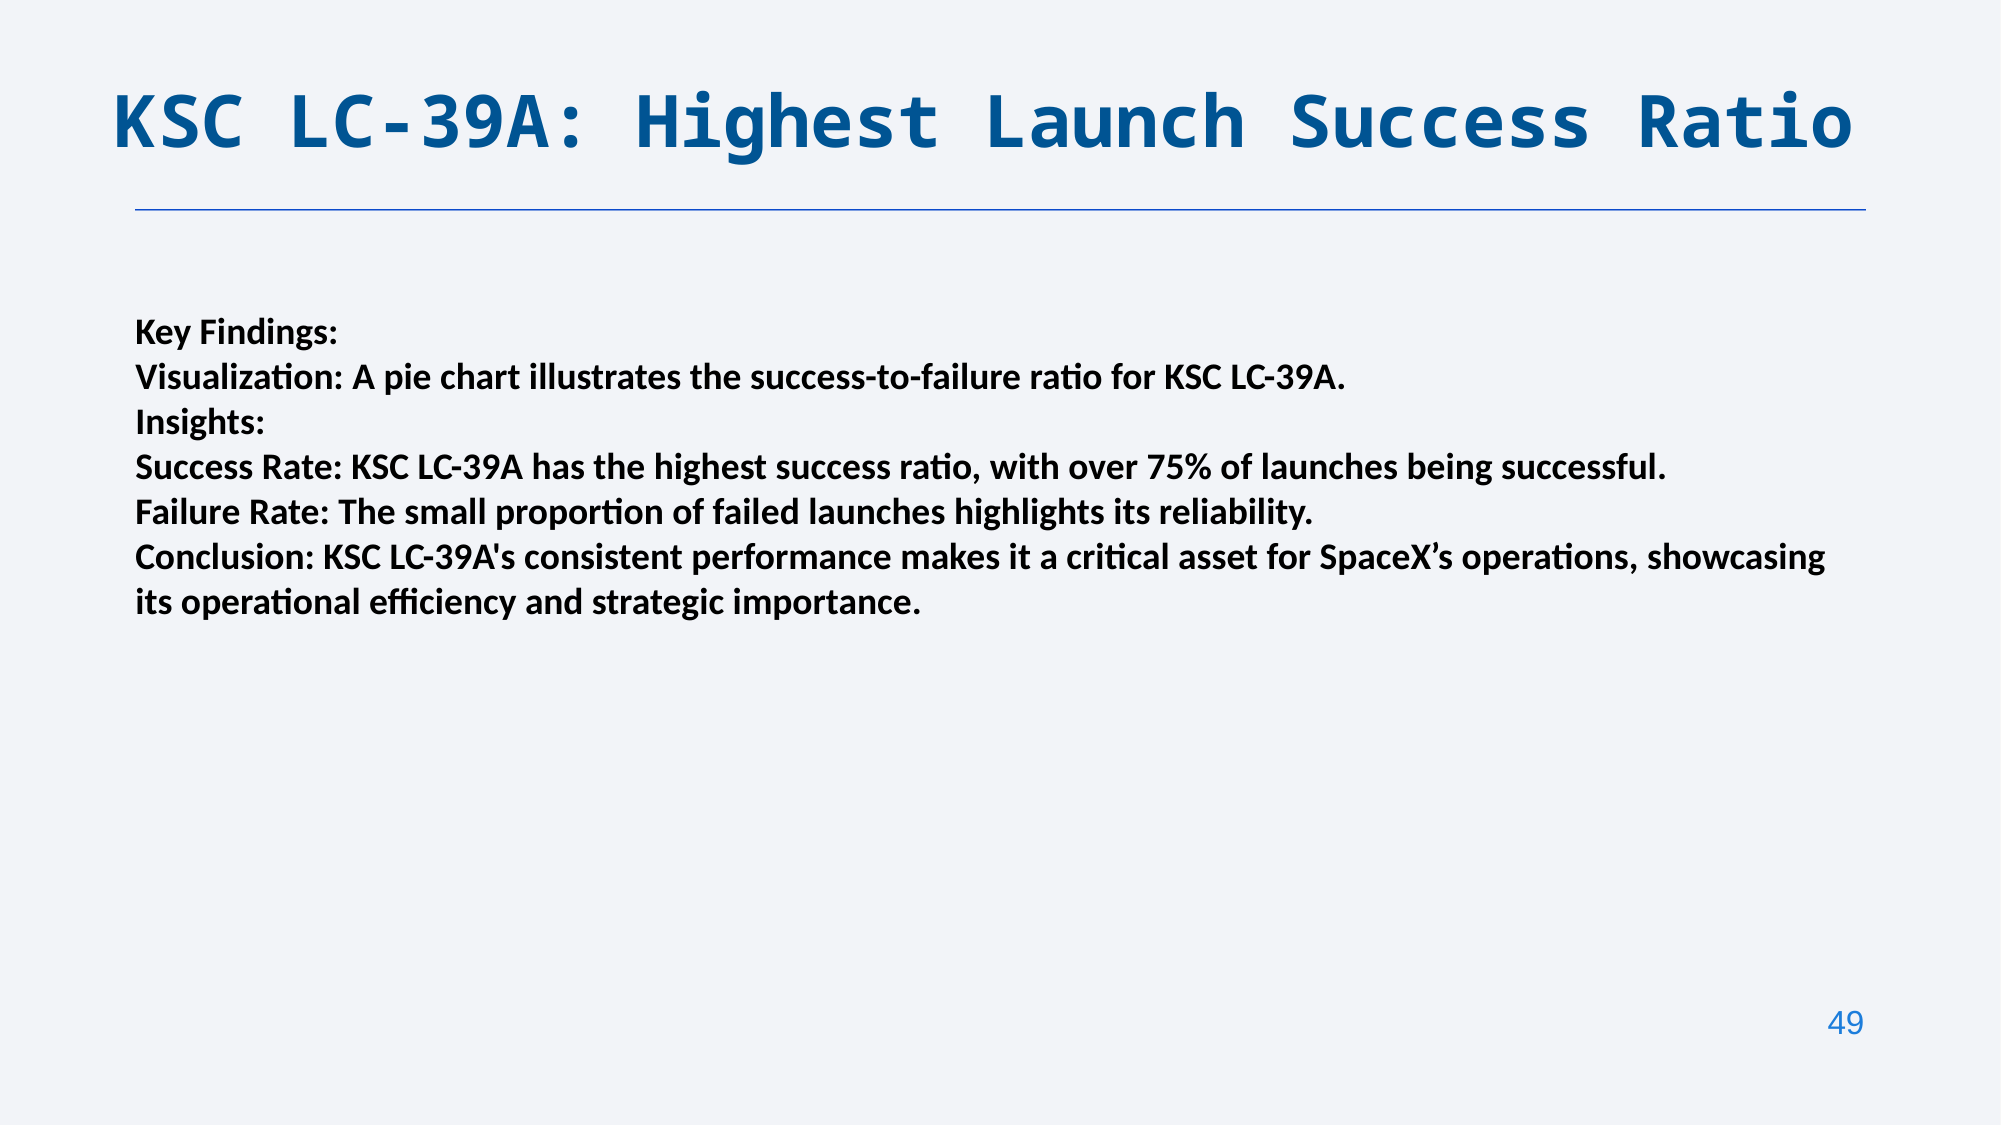

KSC LC-39A: Highest Launch Success Ratio

Key Findings:
Visualization: A pie chart illustrates the success-to-failure ratio for KSC LC-39A.
Insights:
Success Rate: KSC LC-39A has the highest success ratio, with over 75% of launches being successful.
Failure Rate: The small proportion of failed launches highlights its reliability.
Conclusion: KSC LC-39A's consistent performance makes it a critical asset for SpaceX’s operations, showcasing its operational efficiency and strategic importance.
49